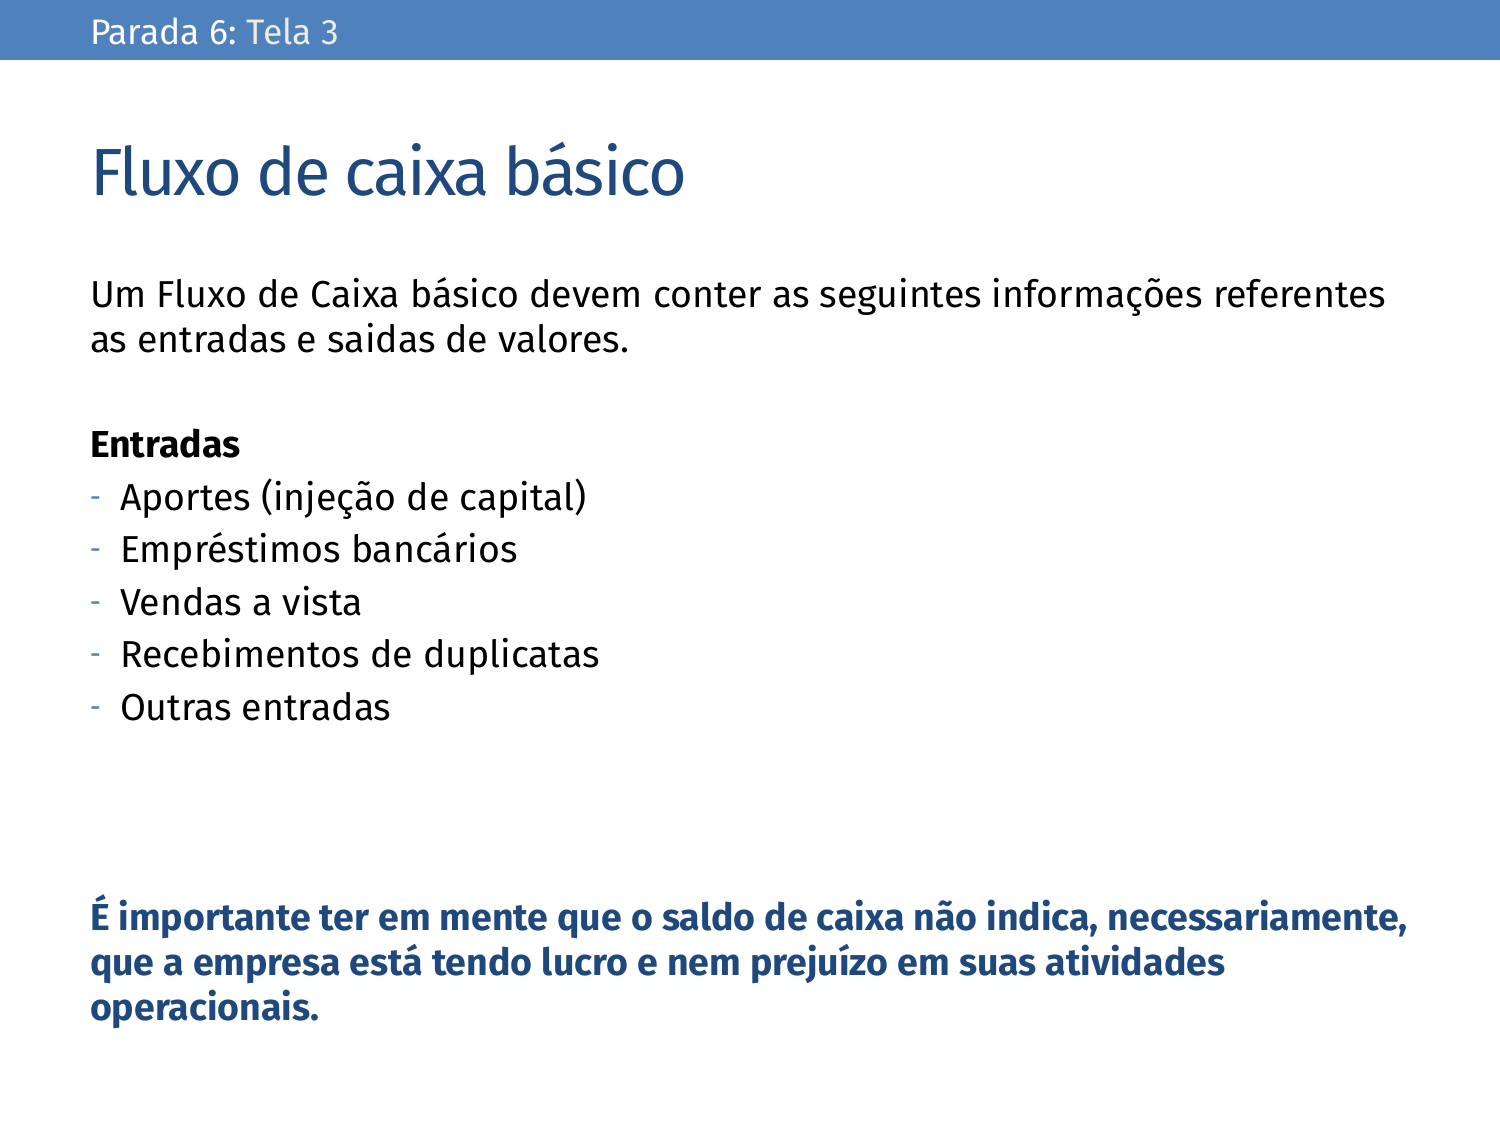

Parada 6: Tela 3
# Fluxo de caixa básico
Um Fluxo de Caixa básico devem conter as seguintes informações referentes as entradas e saidas de valores.

Entradas
Aportes (injeção de capital)
Empréstimos bancários
Vendas a vista
Recebimentos de duplicatas
Outras entradas

É importante ter em mente que o saldo de caixa não indica, necessariamente, que a empresa está tendo lucro e nem prejuízo em suas atividades operacionais.